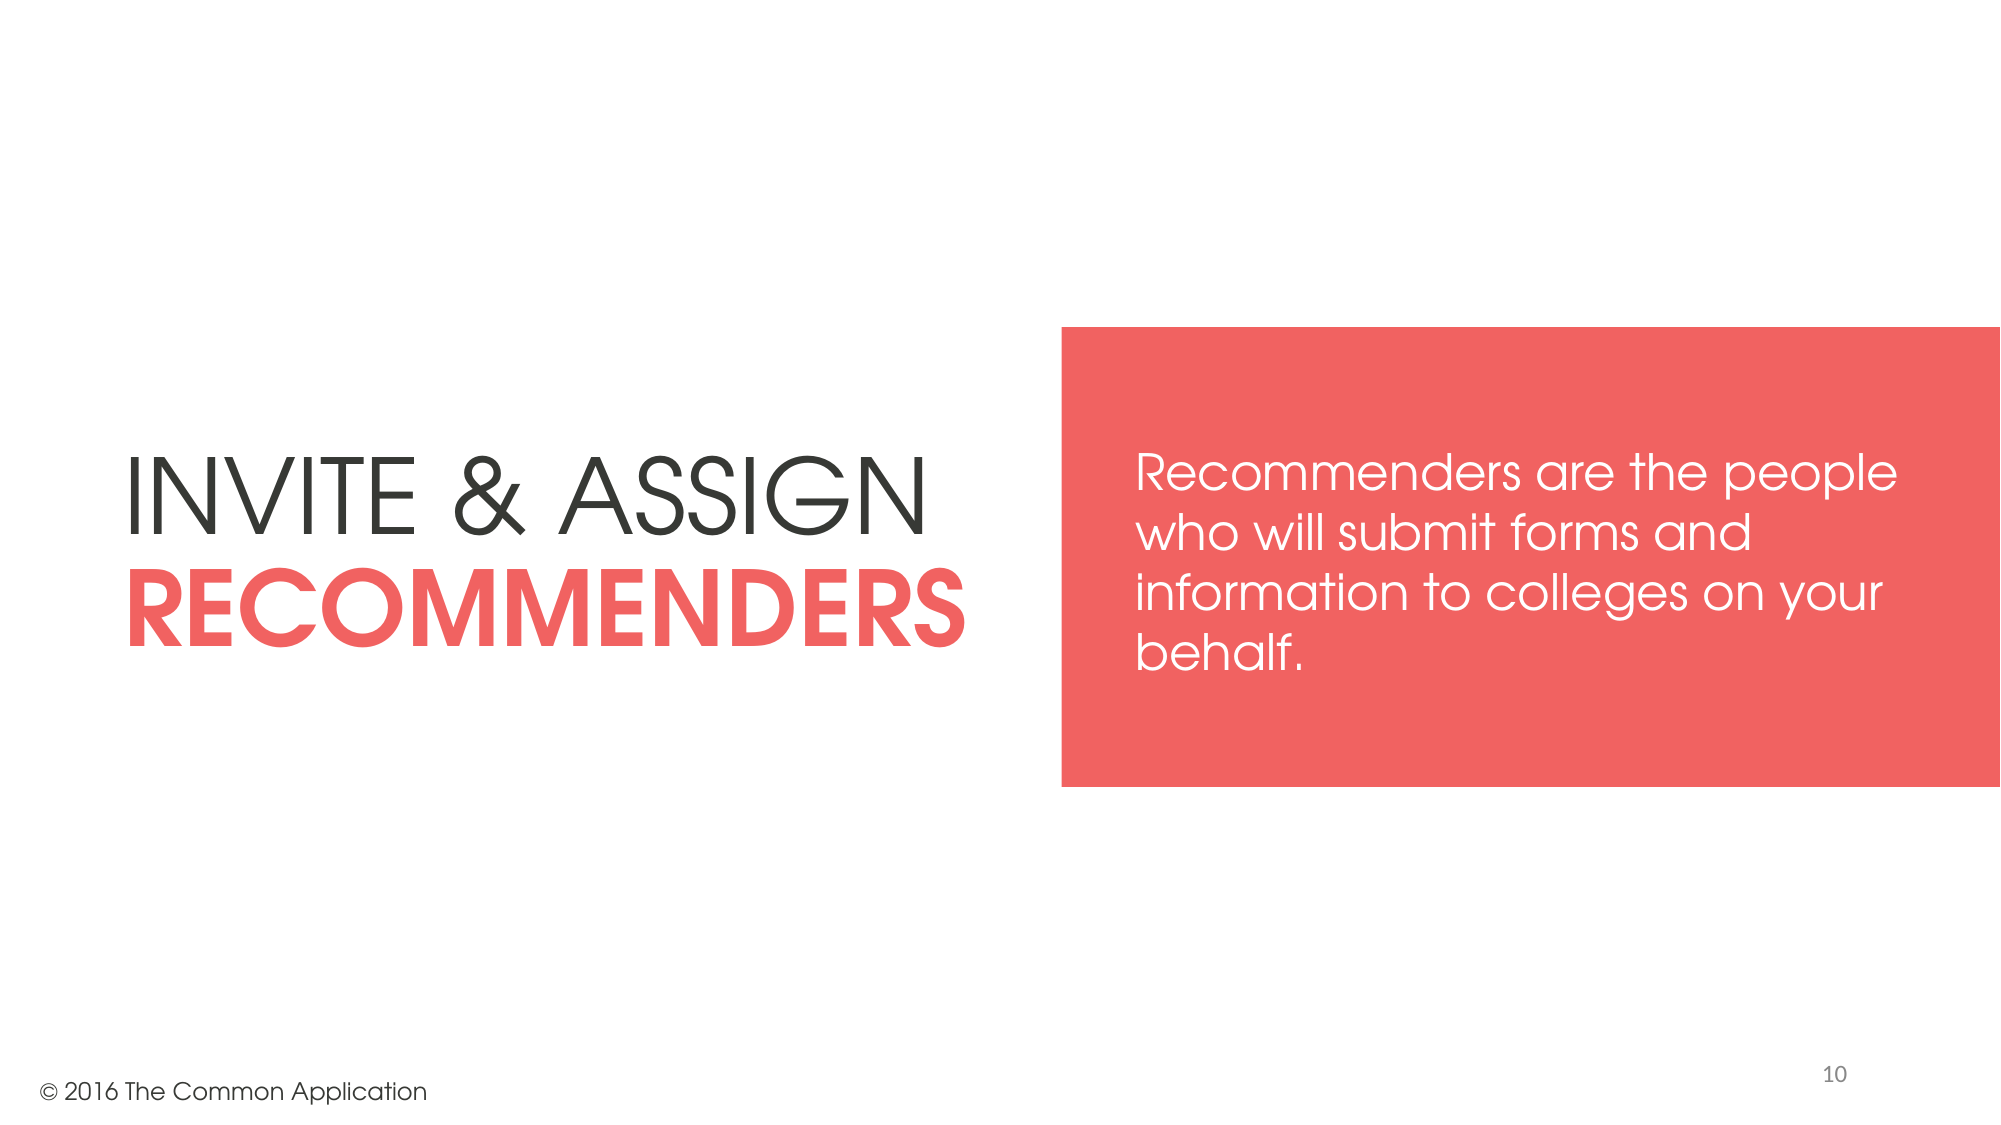

# INVITE & ASSIGN RECOMMENDERS
Recommenders are the people who will submit forms and information to colleges on your behalf.
10
© 2016 The Common Application